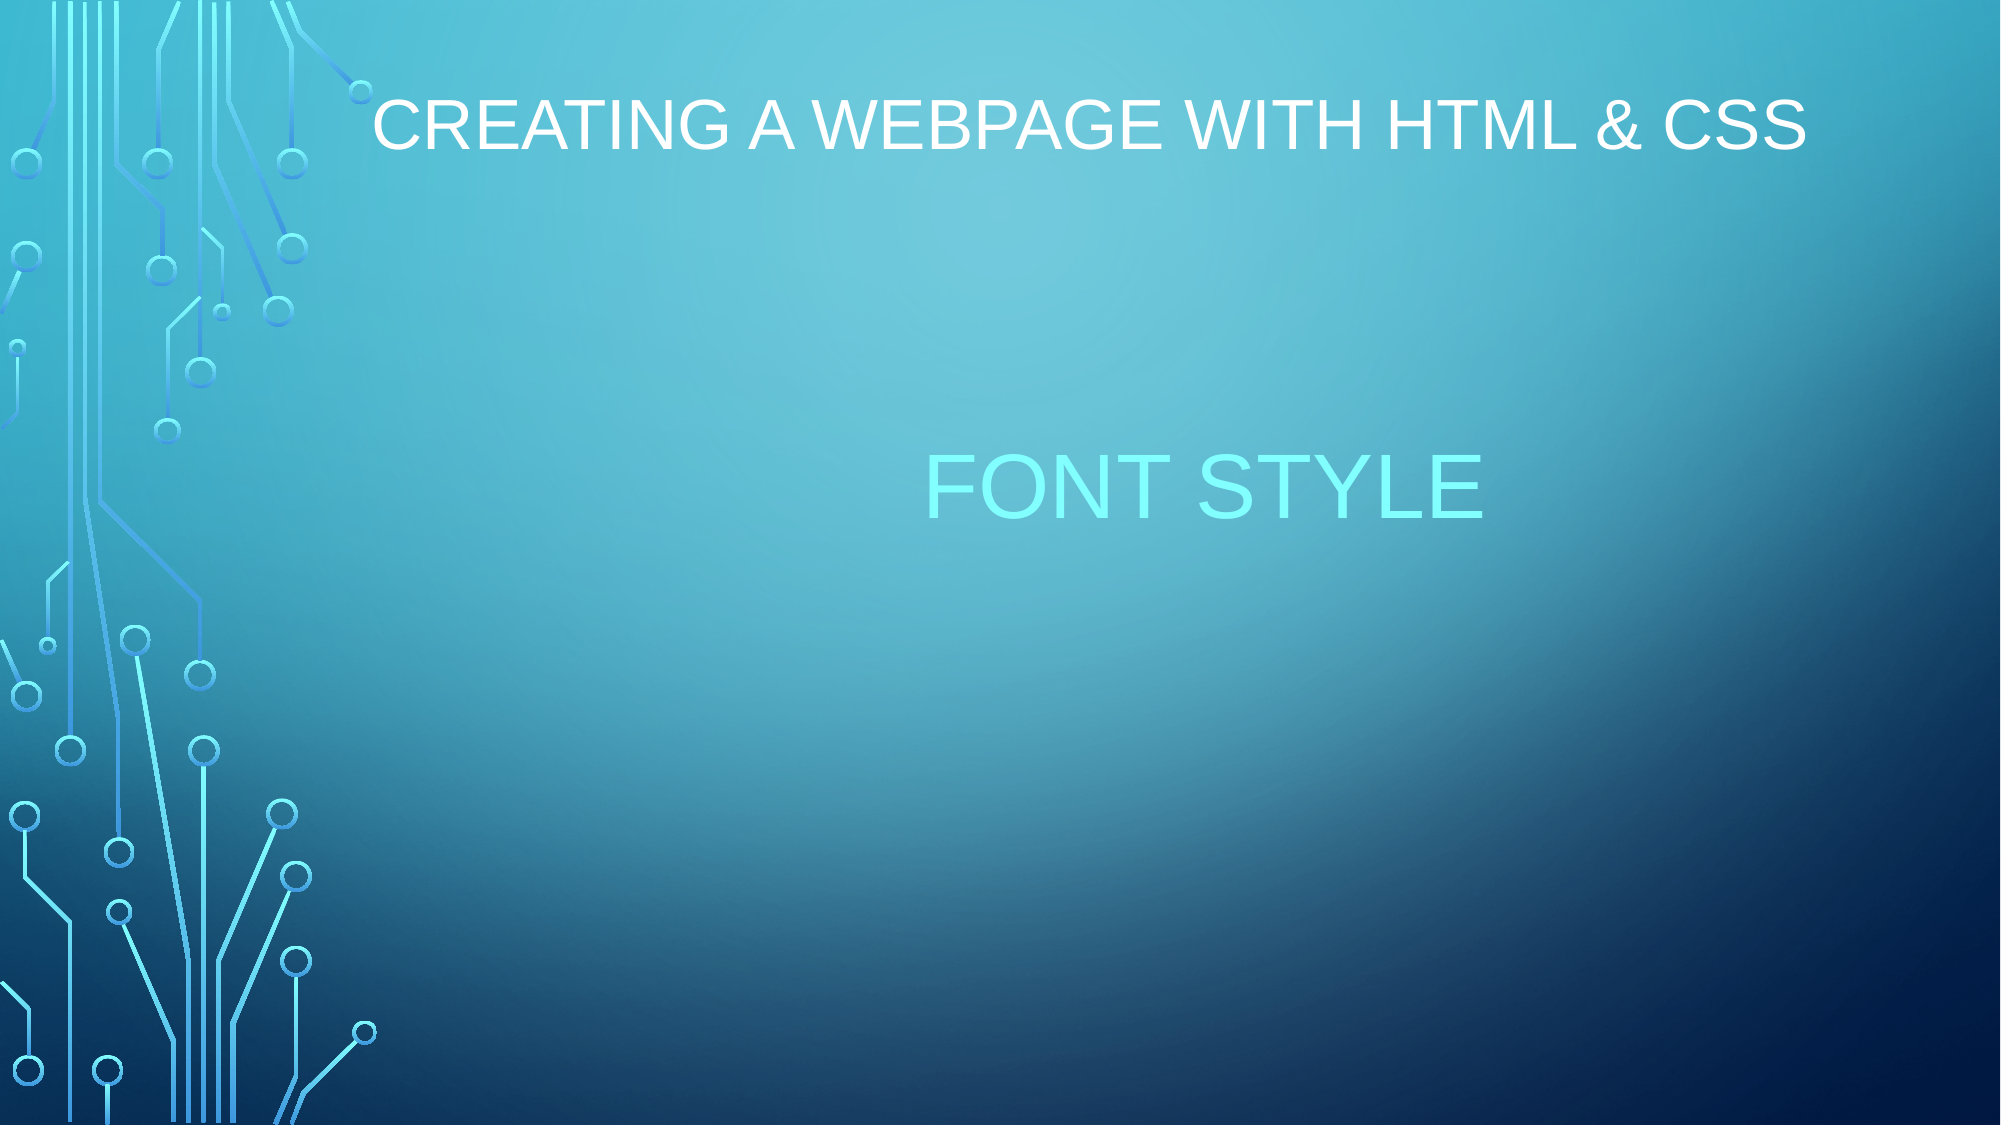

# CREATING A WEBPAGE WITH html & css

				Font style